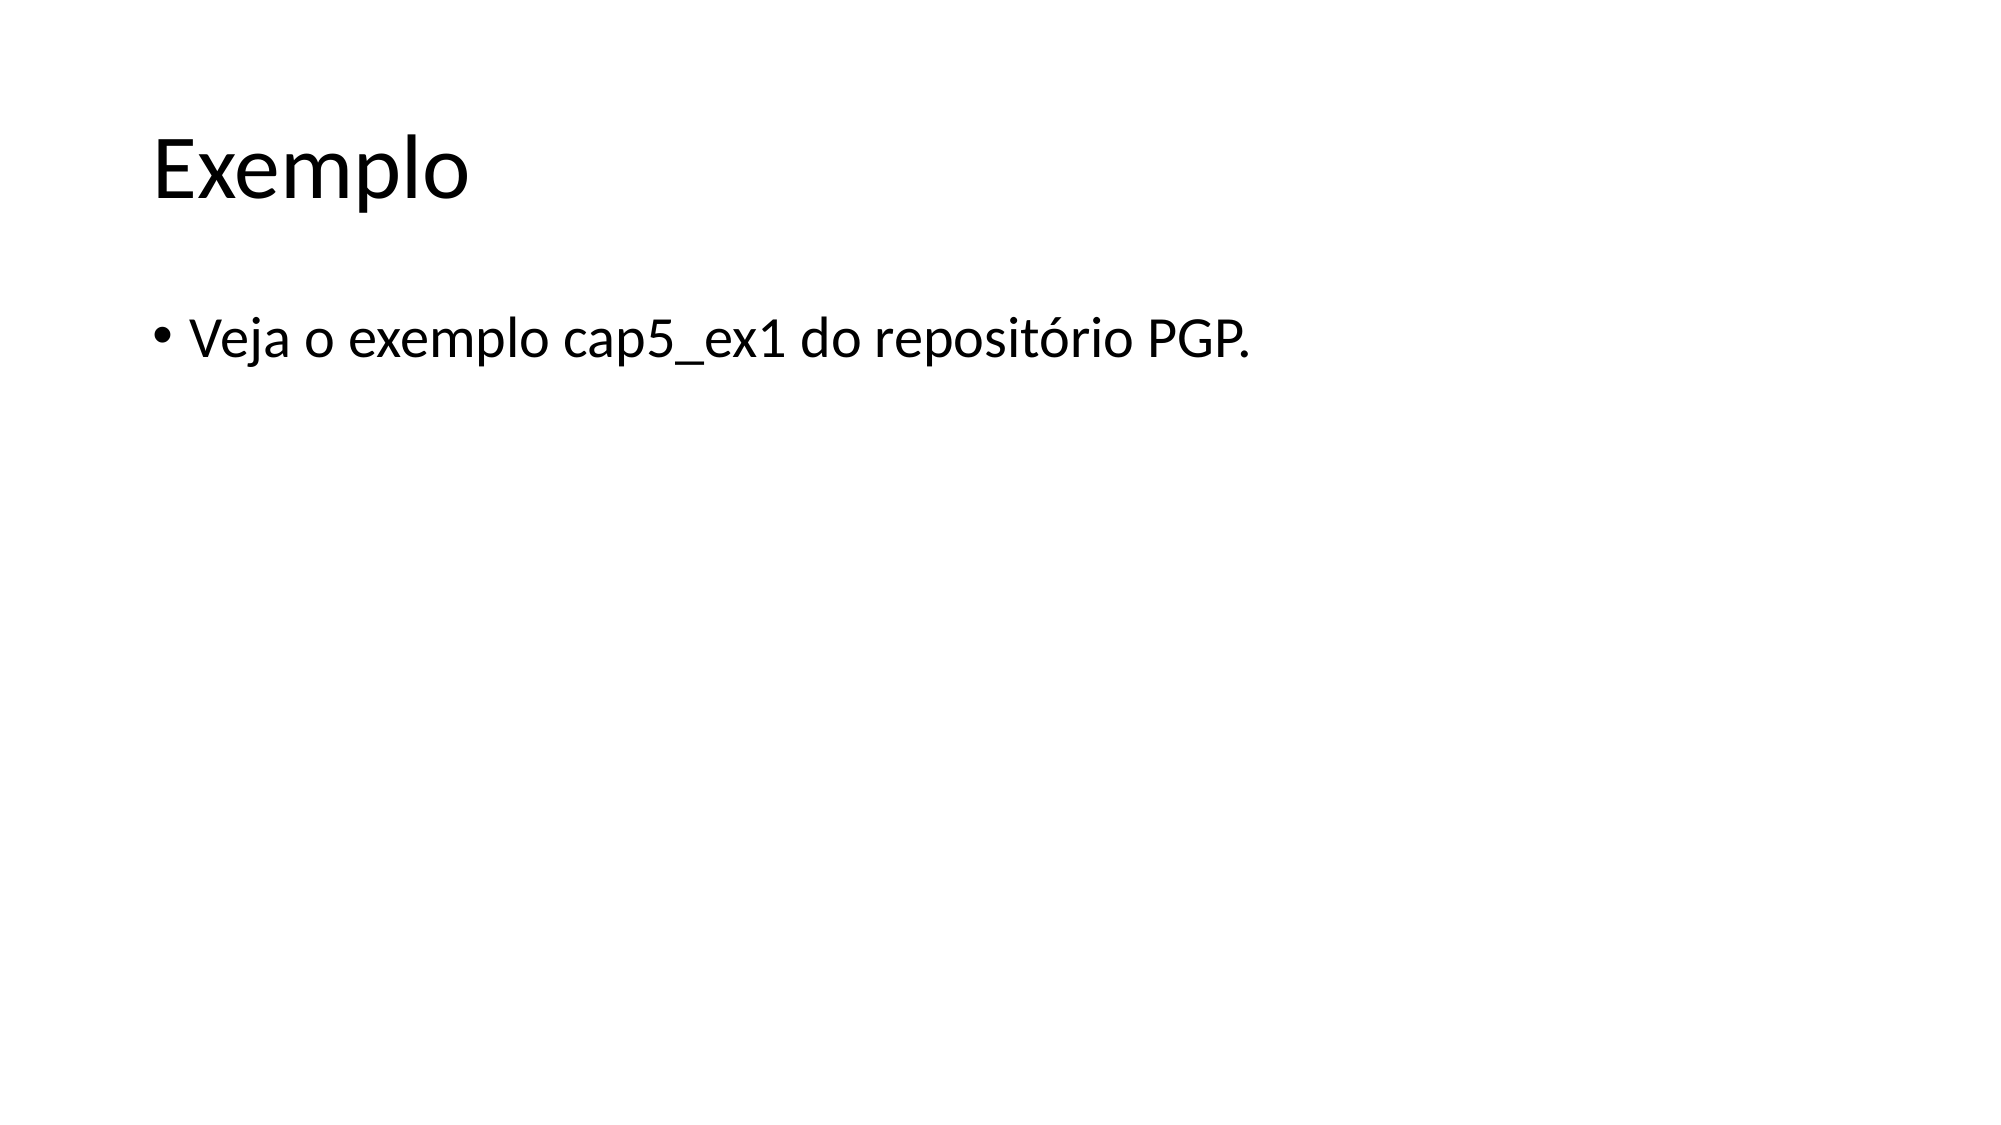

# Exemplo
Veja o exemplo cap5_ex1 do repositório PGP.